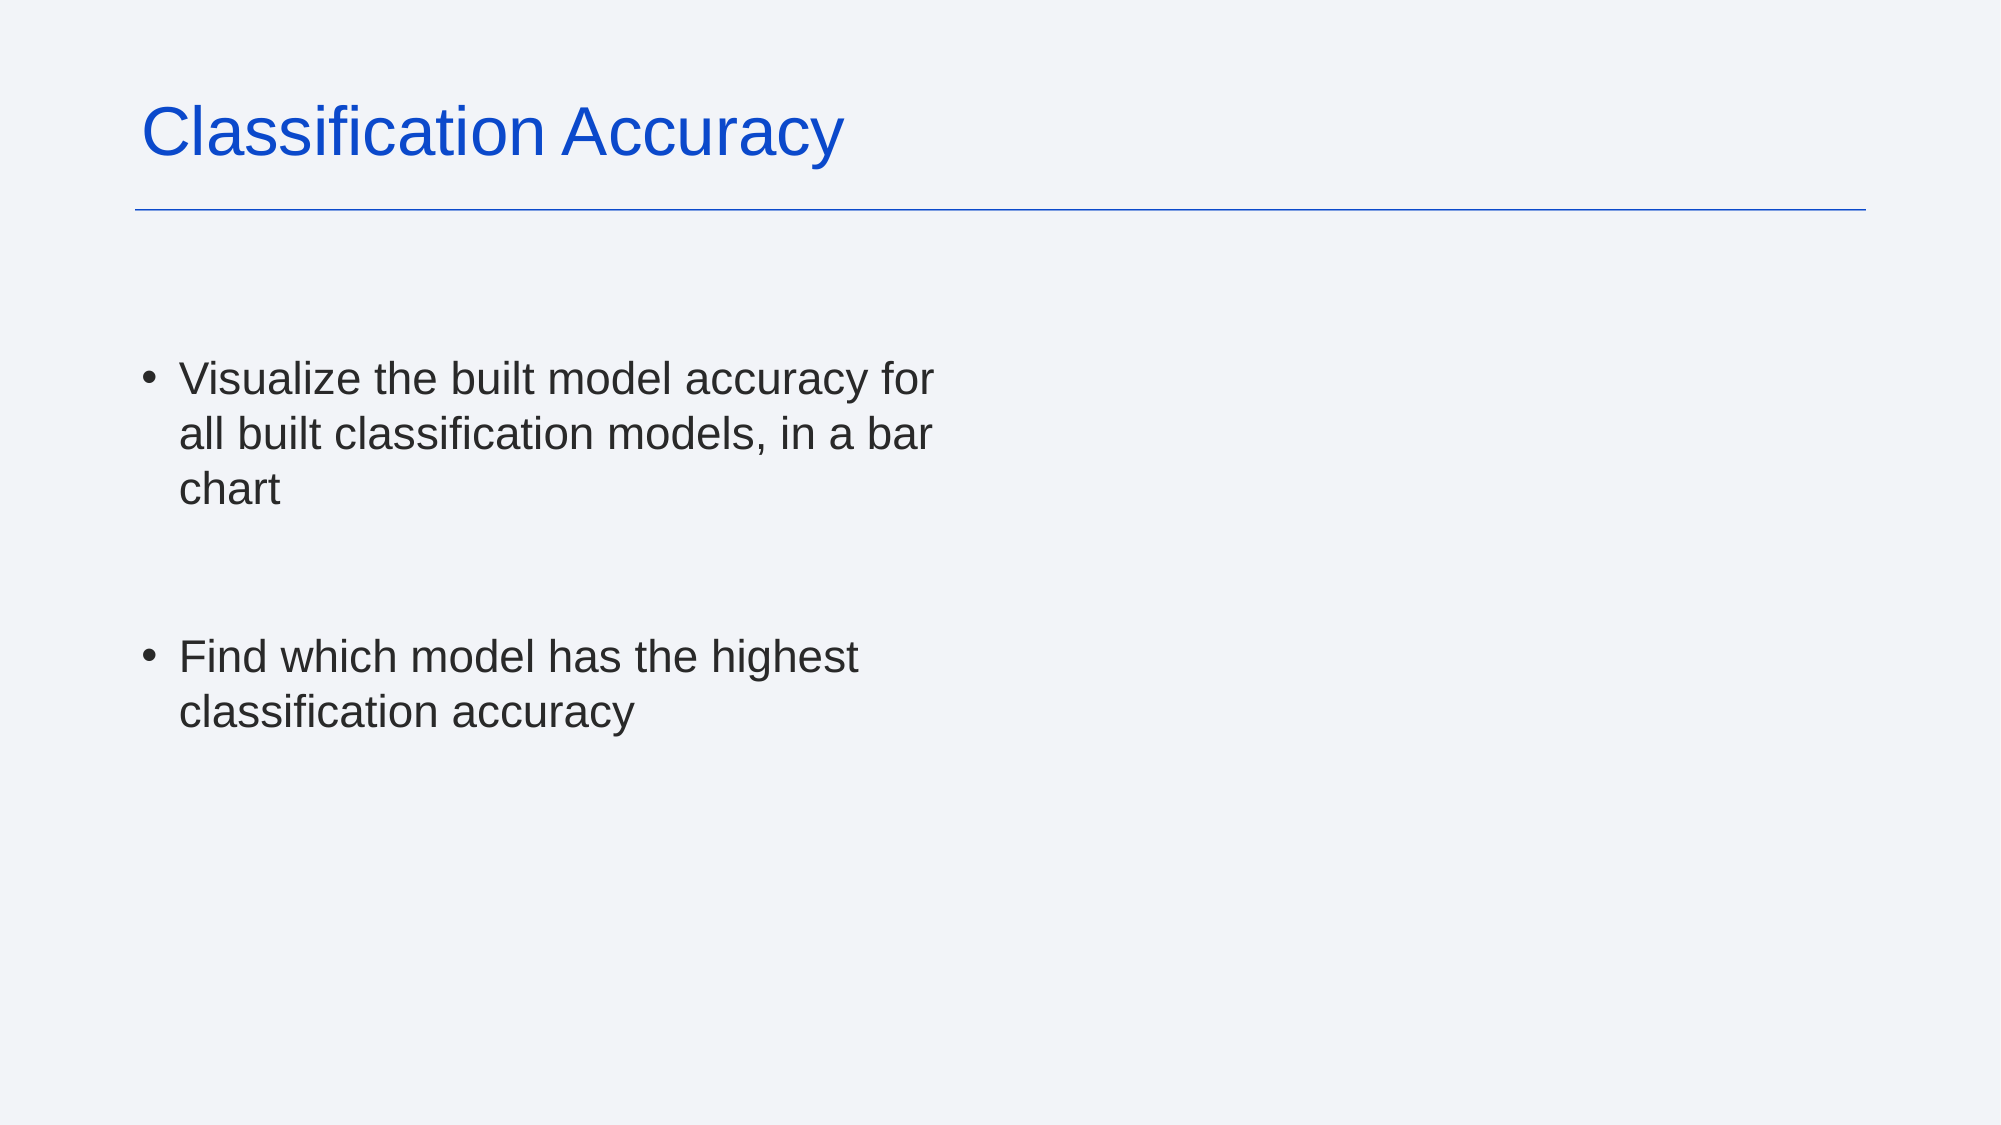

Classification Accuracy
# Visualize the built model accuracy for all built classification models, in a bar chart

Find which model has the highest classification accuracy